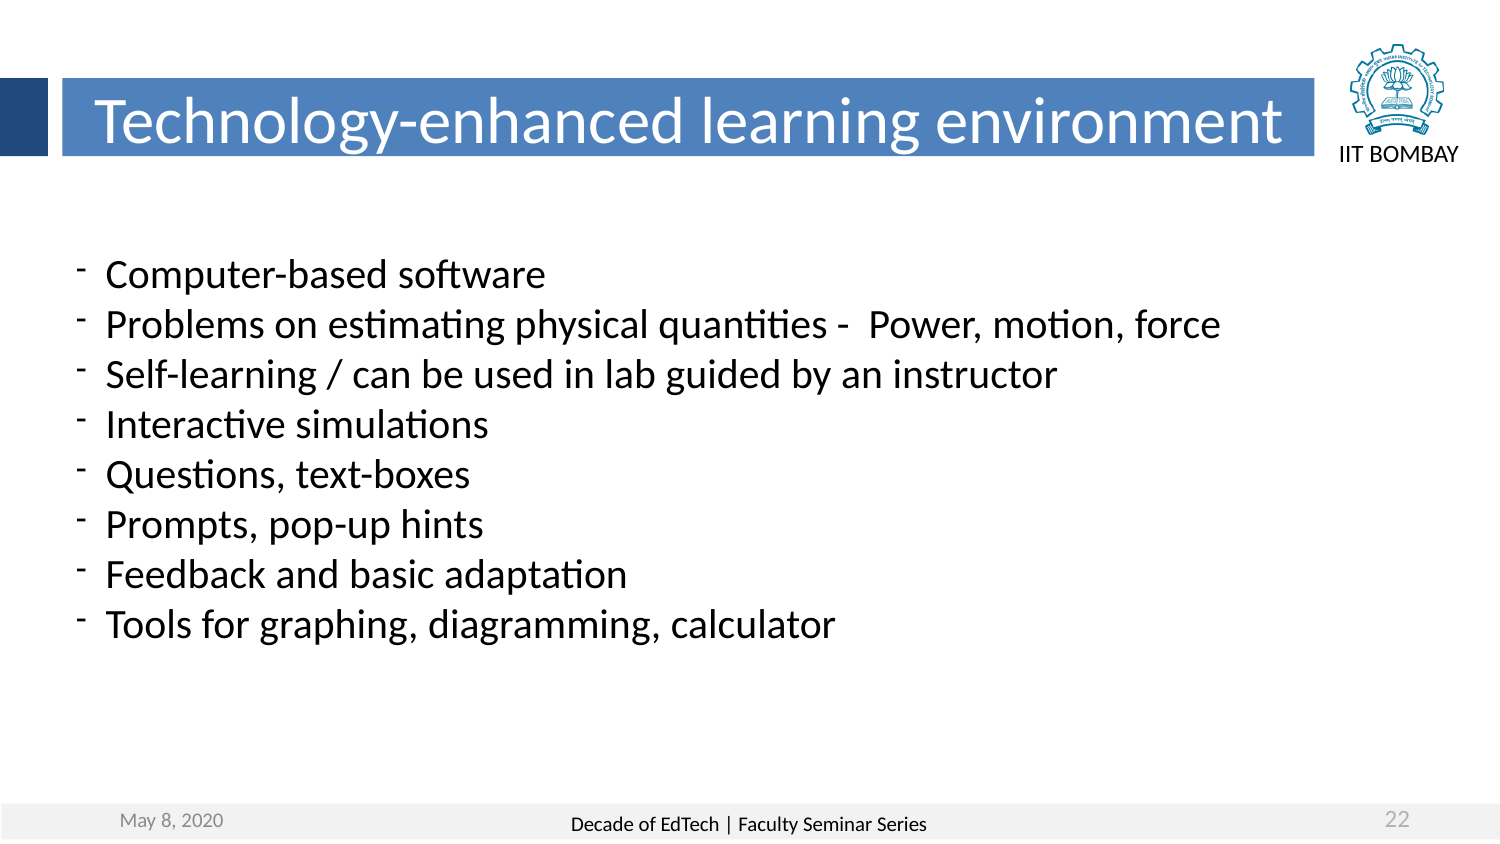

Technology-enhanced learning environment
Computer-based software
Problems on estimating physical quantities -  Power, motion, force
Self-learning / can be used in lab guided by an instructor
Interactive simulations
Questions, text-boxes
Prompts, pop-up hints
Feedback and basic adaptation
Tools for graphing, diagramming, calculator

May 8, 2020
22